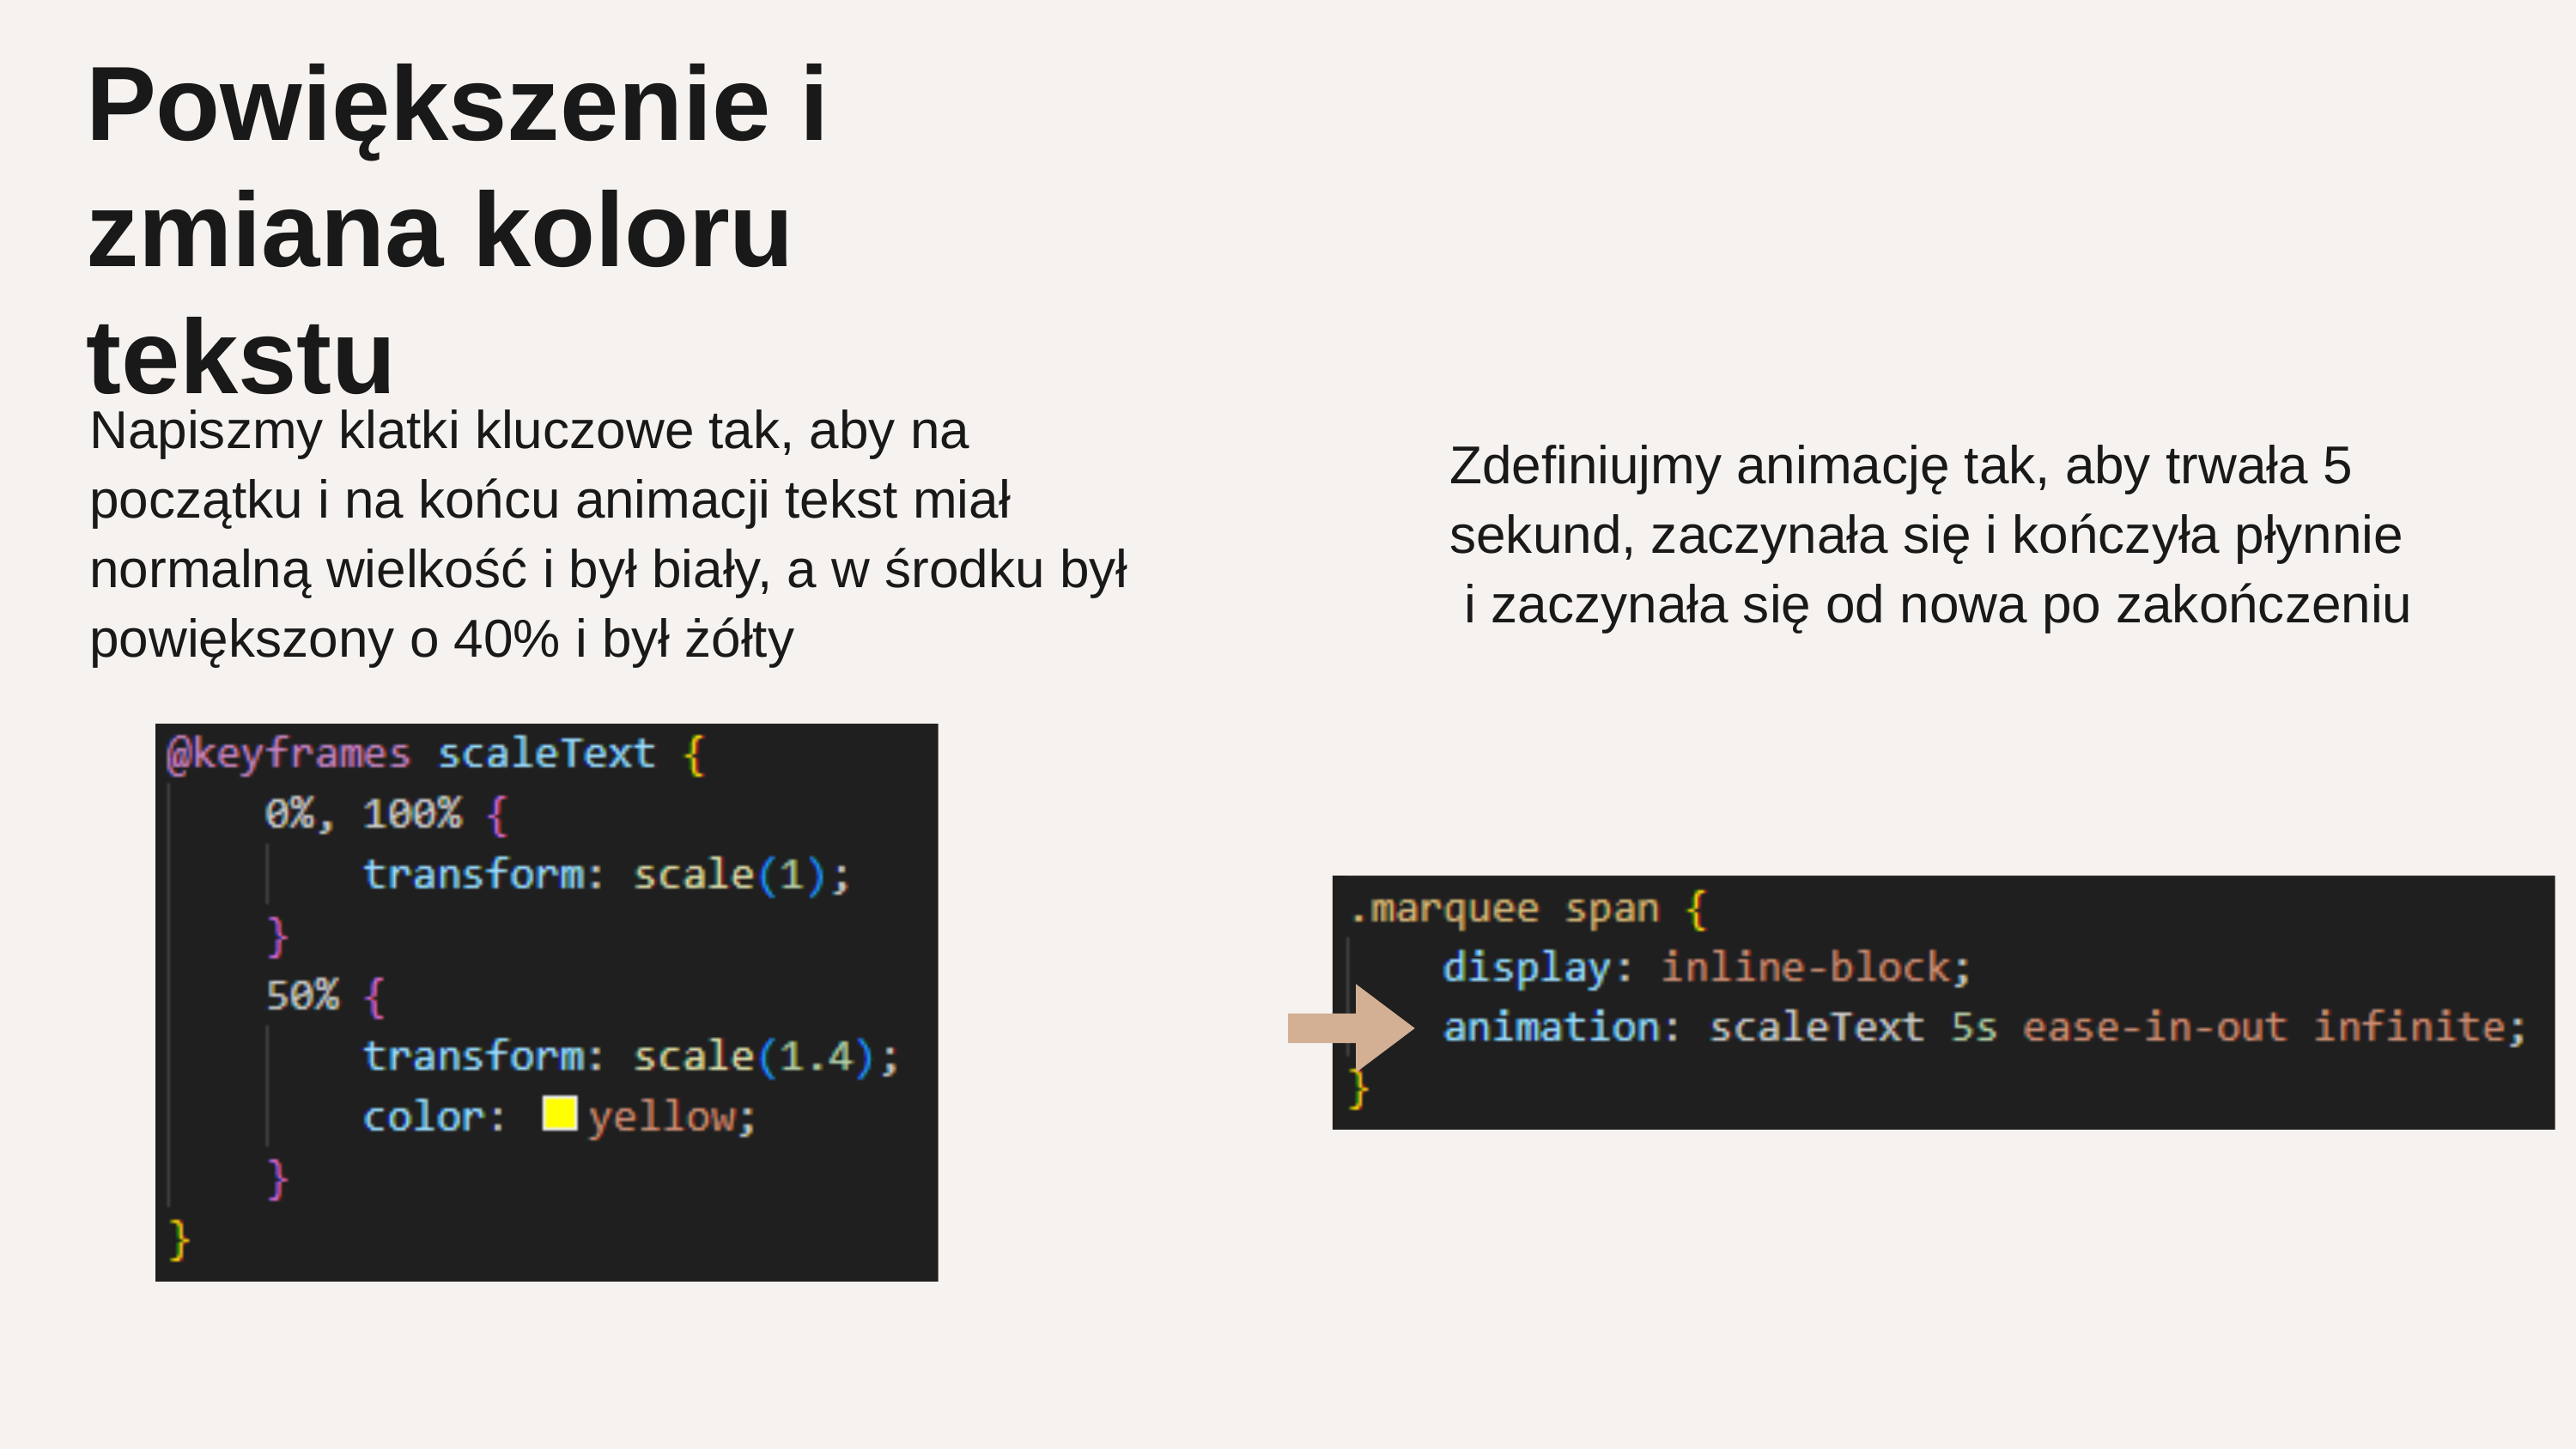

Powiększenie i zmiana koloru tekstu
Napiszmy klatki kluczowe tak, aby na początku i na końcu animacji tekst miał normalną wielkość i był biały, a w środku był powiększony o 40% i był żółty
Zdefiniujmy animację tak, aby trwała 5 sekund, zaczynała się i kończyła płynnie
 i zaczynała się od nowa po zakończeniu